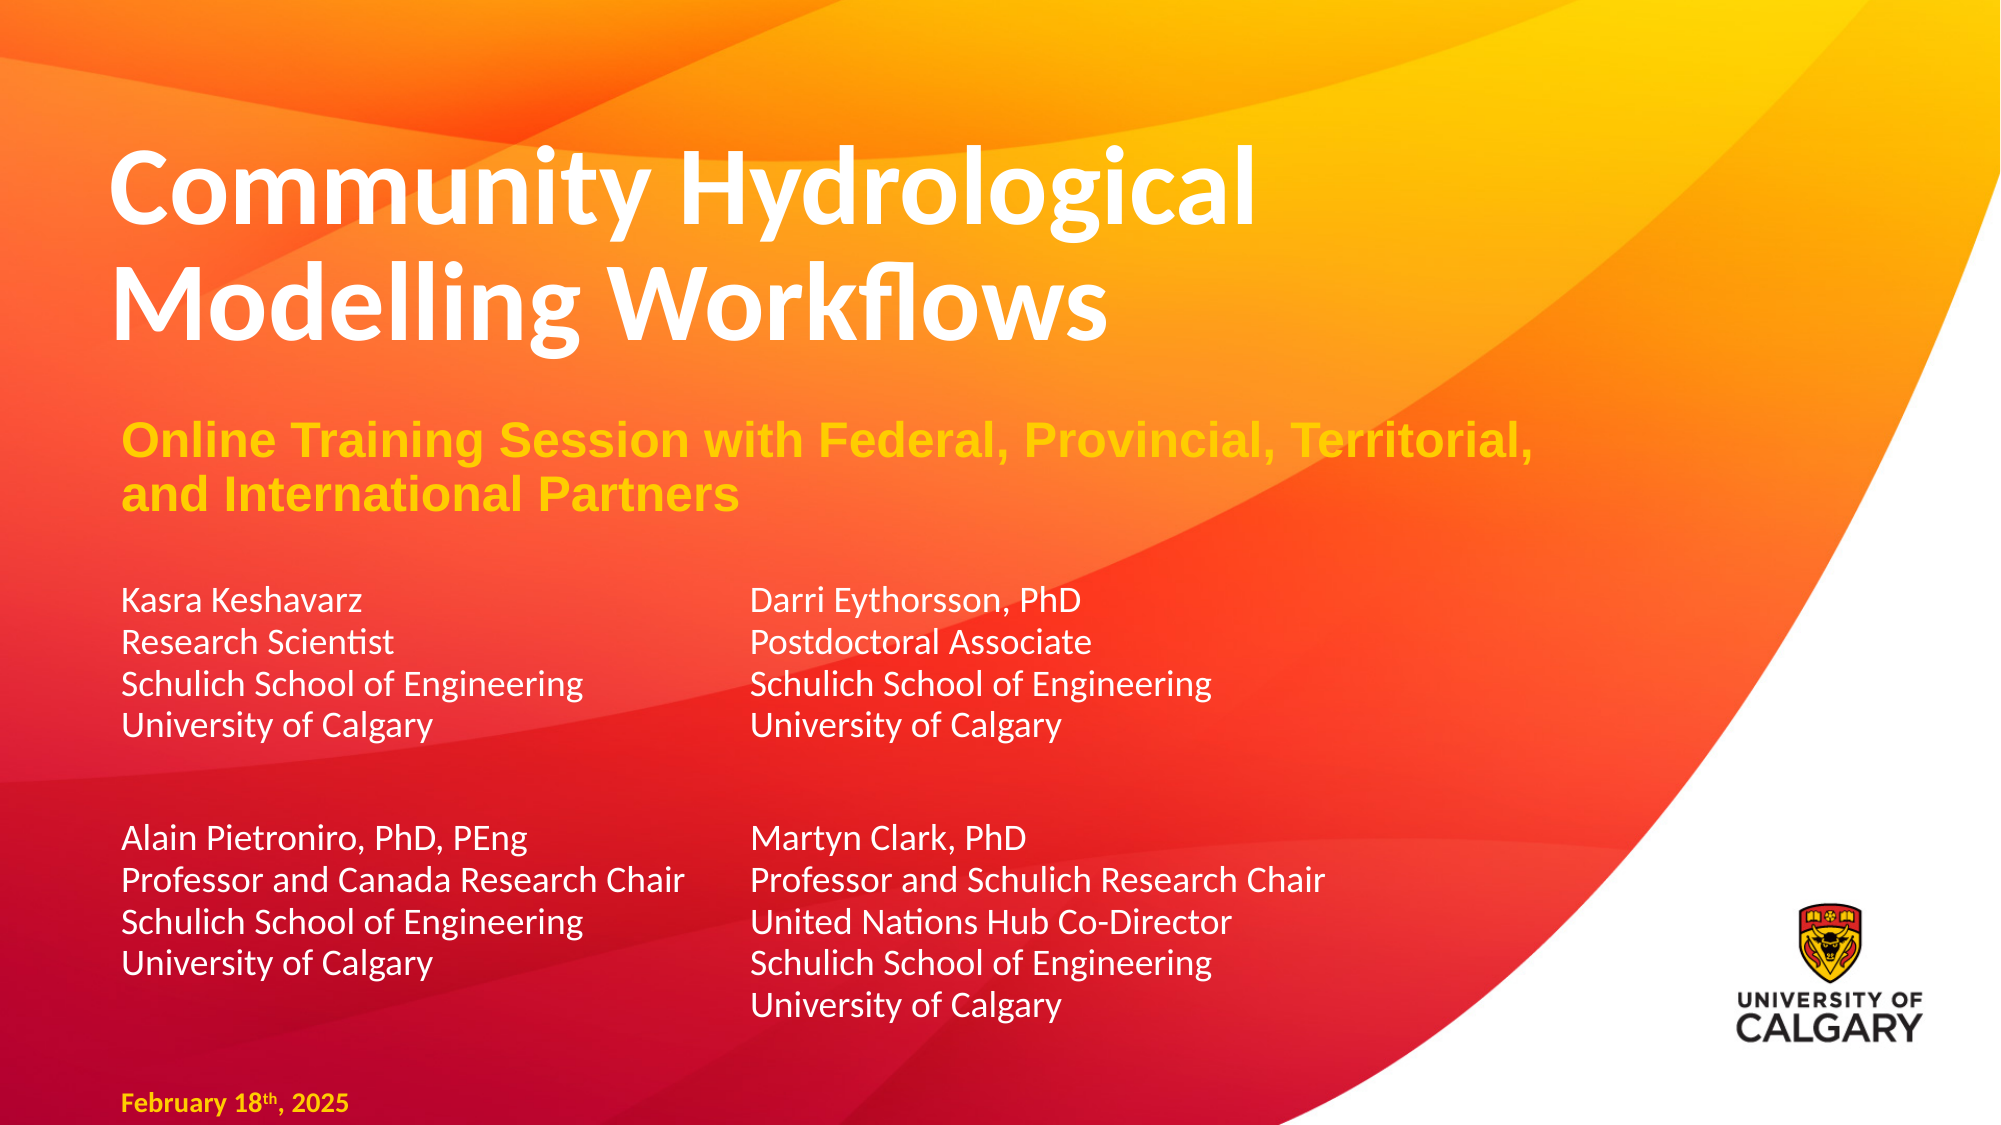

# Community Hydrological Modelling Workflows
Online Training Session with Federal, Provincial, Territorial, and International Partners
Kasra Keshavarz
Research Scientist
Schulich School of Engineering
University of Calgary
Darri Eythorsson, PhD
Postdoctoral Associate
Schulich School of Engineering
University of Calgary
Alain Pietroniro, PhD, PEng
Professor and Canada Research Chair
Schulich School of Engineering
University of Calgary

Martyn Clark, PhD
Professor and Schulich Research Chair
United Nations Hub Co-Director
Schulich School of Engineering
University of Calgary

February 18th, 2025